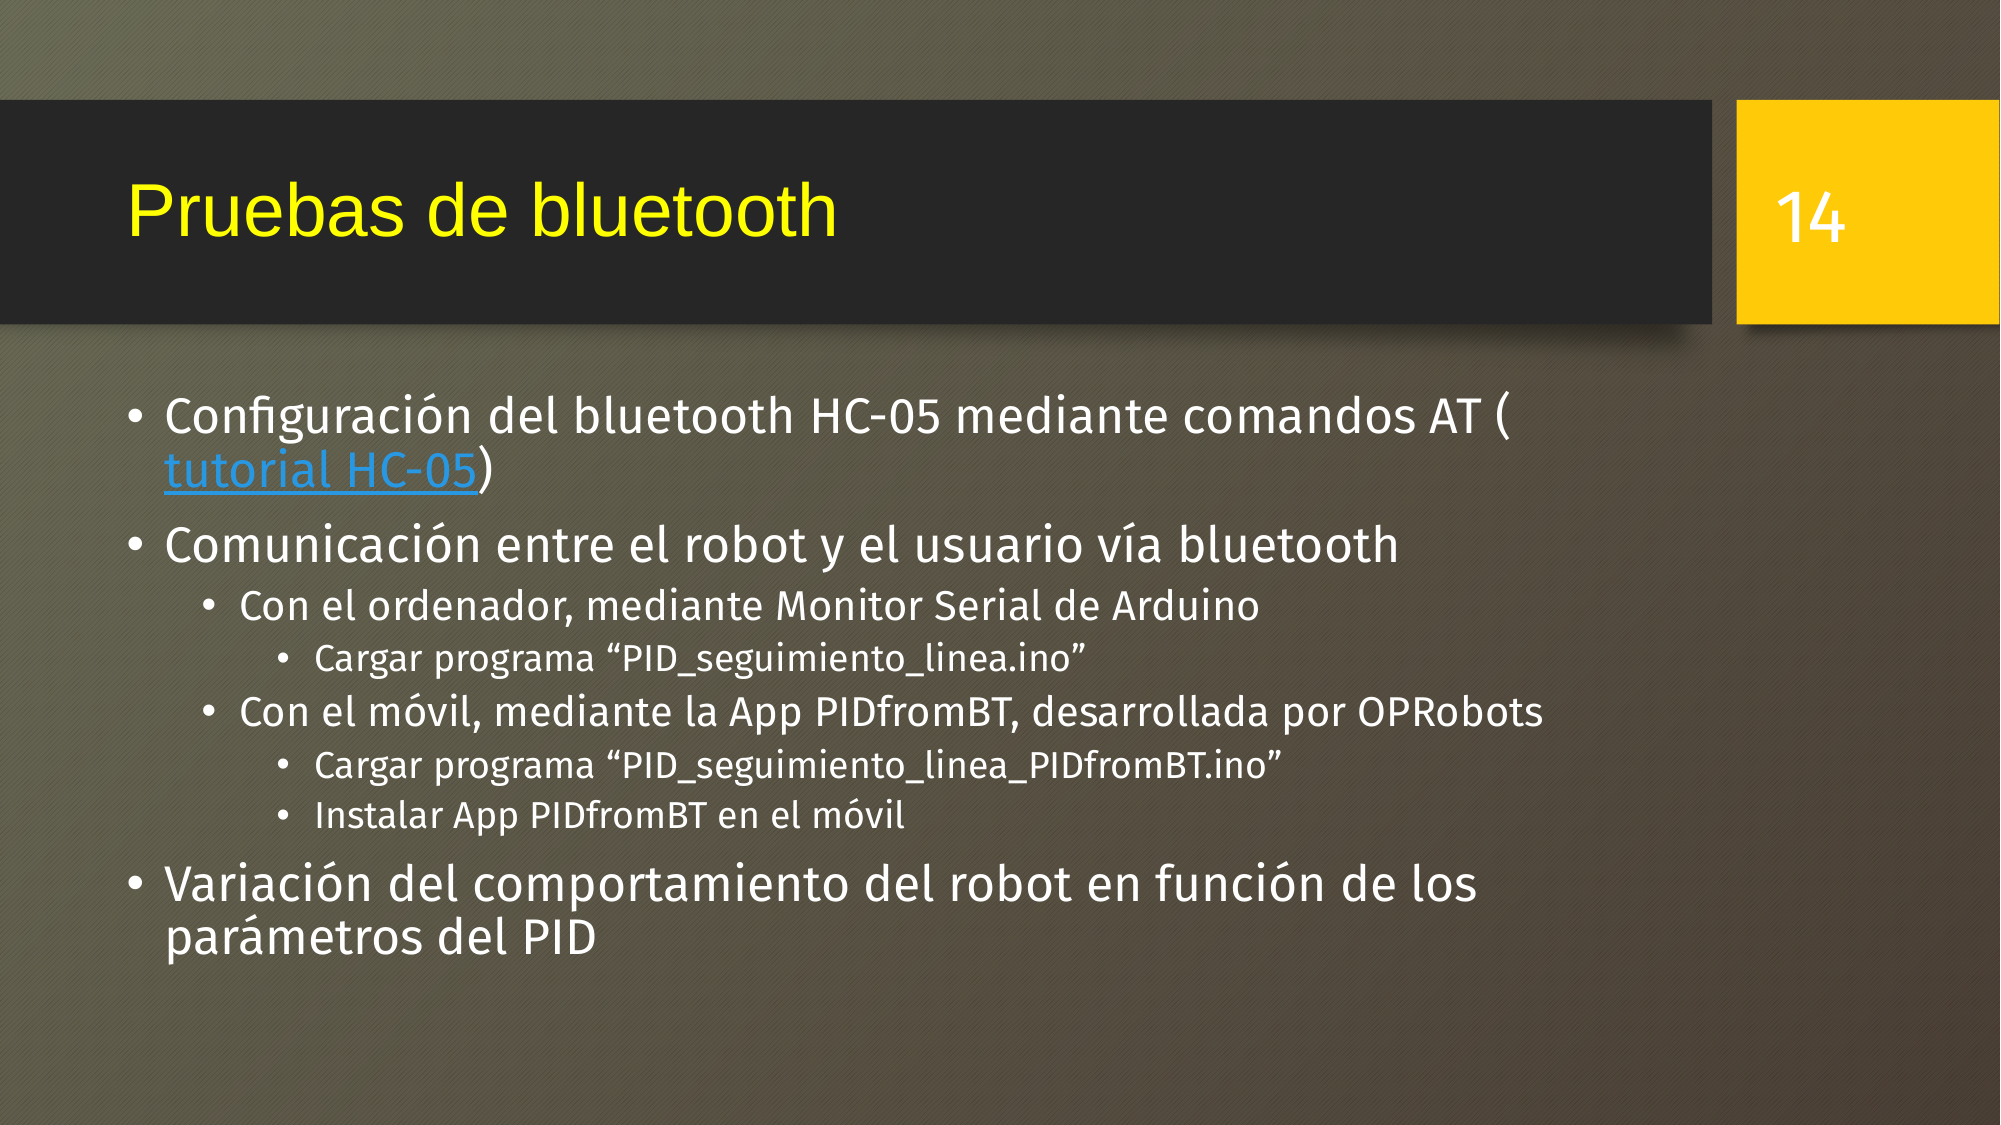

14
# Pruebas de bluetooth
Configuración del bluetooth HC-05 mediante comandos AT (tutorial HC-05)
Comunicación entre el robot y el usuario vía bluetooth
Con el ordenador, mediante Monitor Serial de Arduino
Cargar programa “PID_seguimiento_linea.ino”
Con el móvil, mediante la App PIDfromBT, desarrollada por OPRobots
Cargar programa “PID_seguimiento_linea_PIDfromBT.ino”
Instalar App PIDfromBT en el móvil
Variación del comportamiento del robot en función de los parámetros del PID